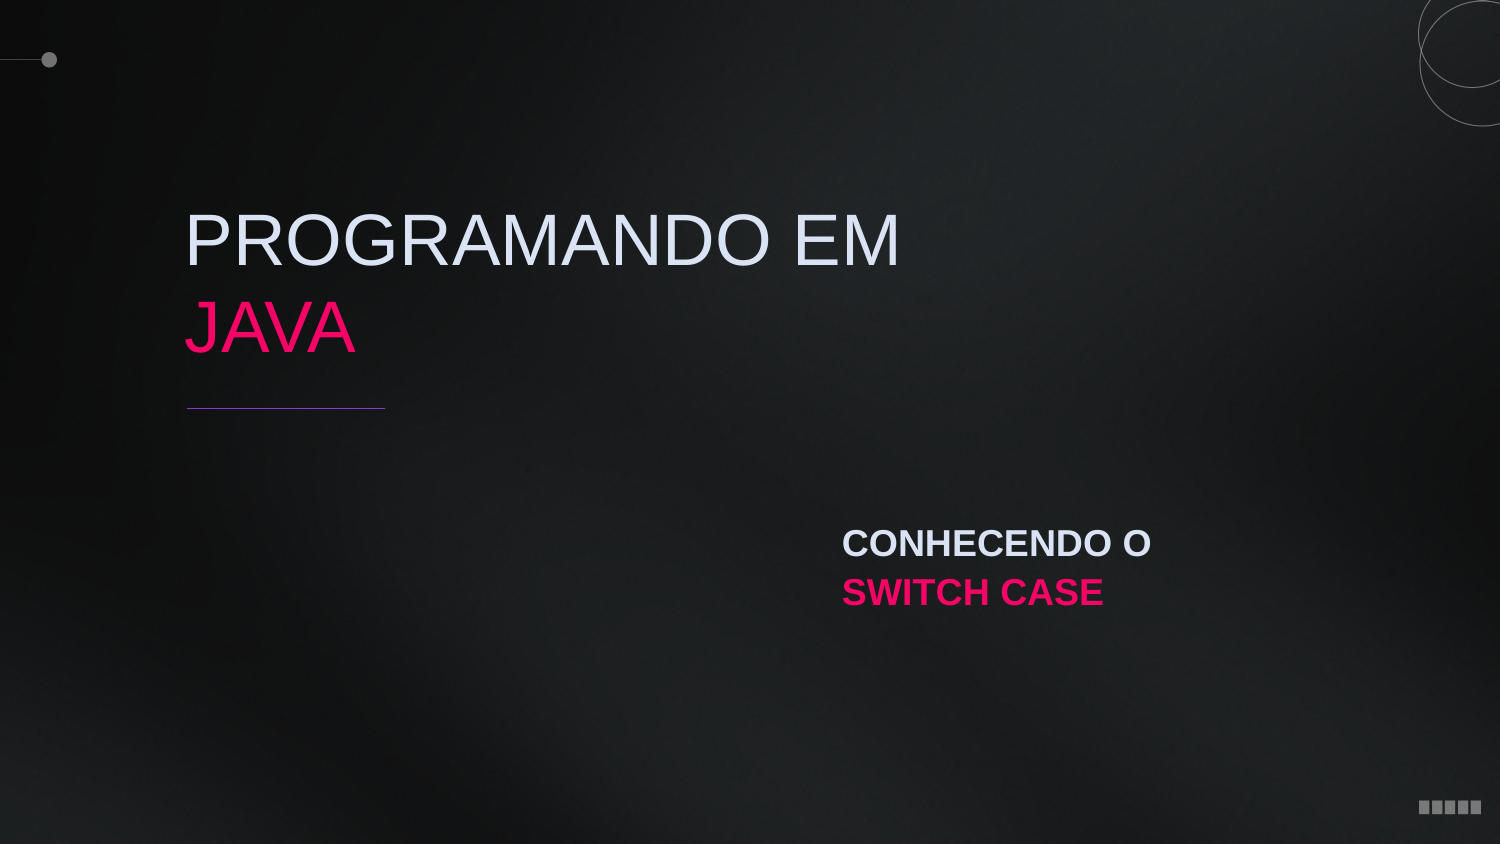

PROGRAMANDO EM
JAVA
CONHECENDO O
SWITCH CASE